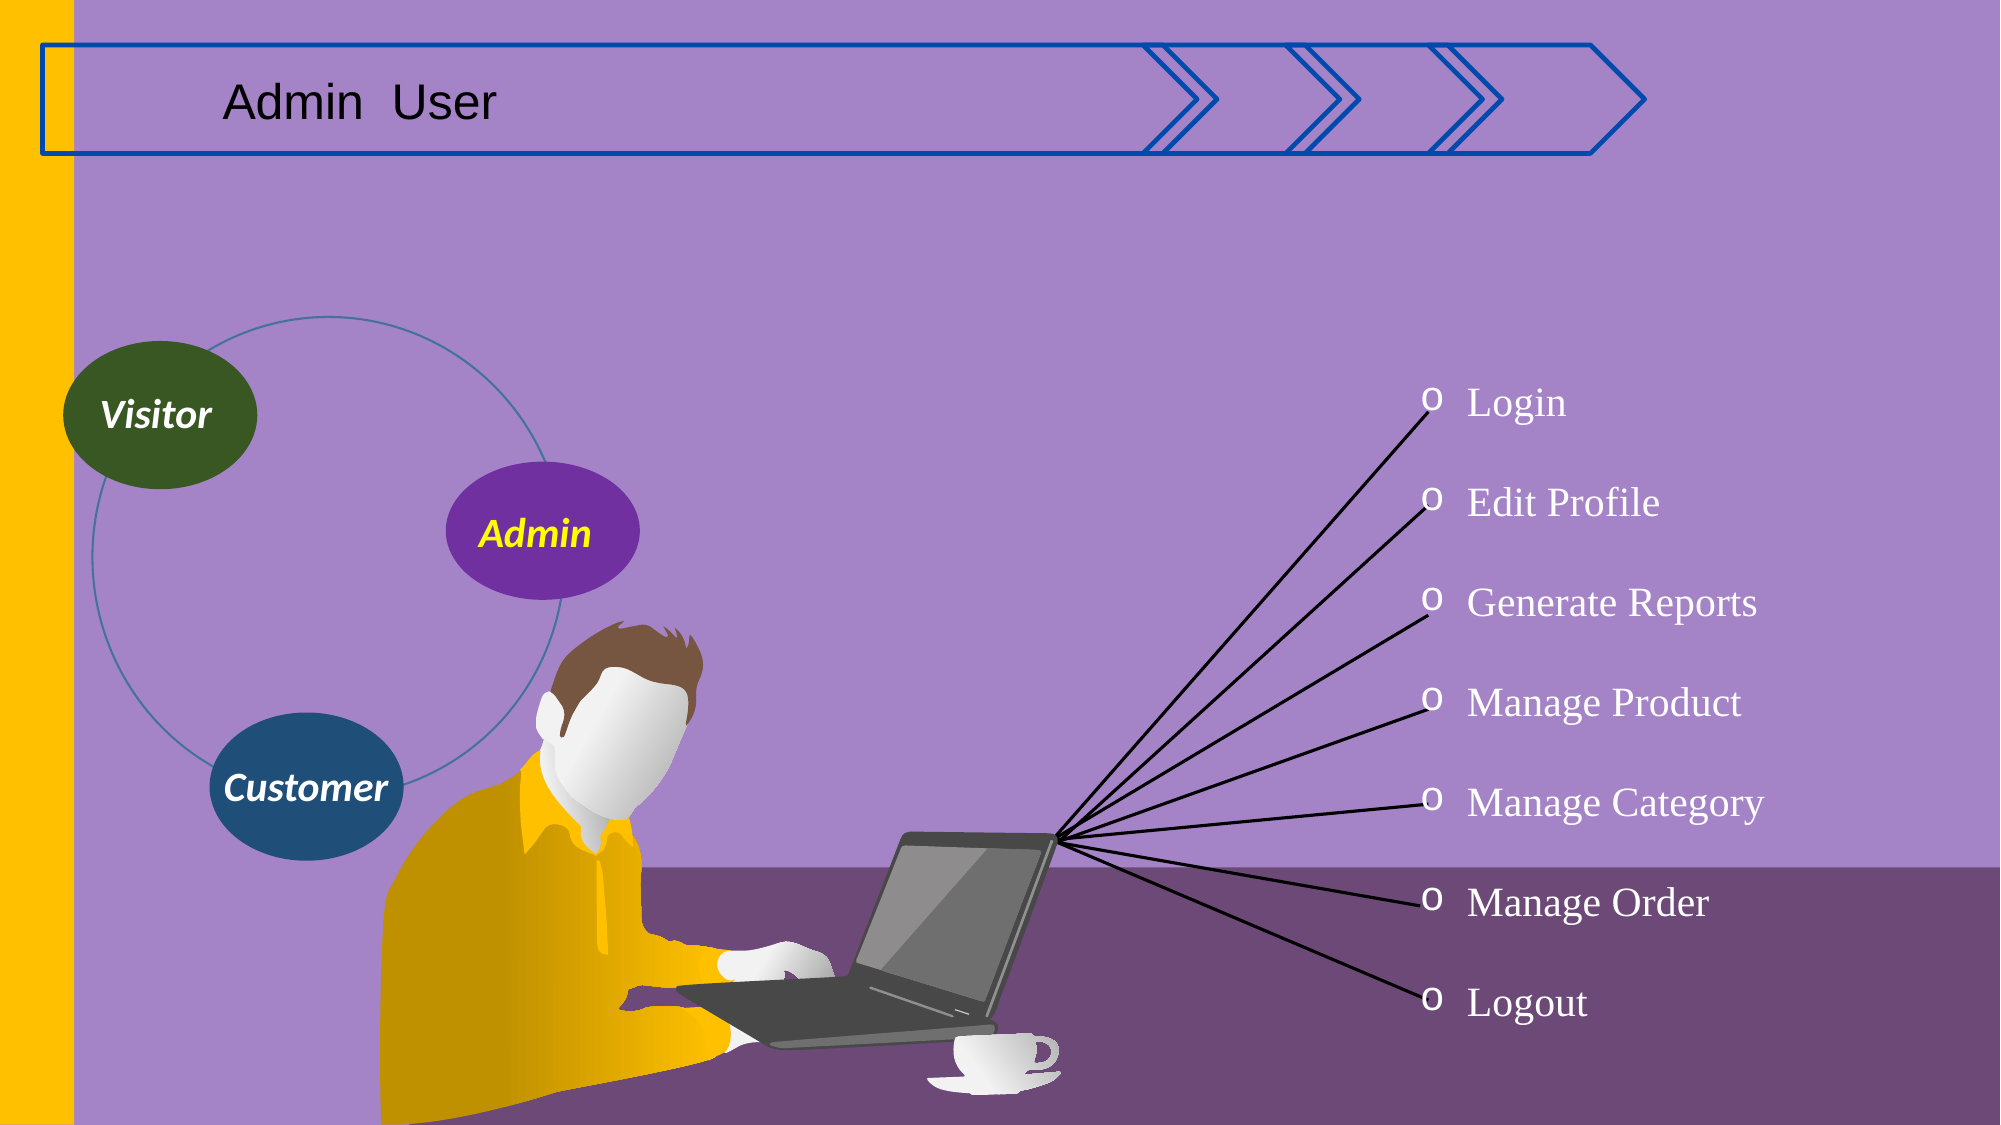

Admin  User

Admin

Customer

Visitor
Login

Edit Profile

Generate Reports

Manage Product

Manage Category

Manage Order

Logout